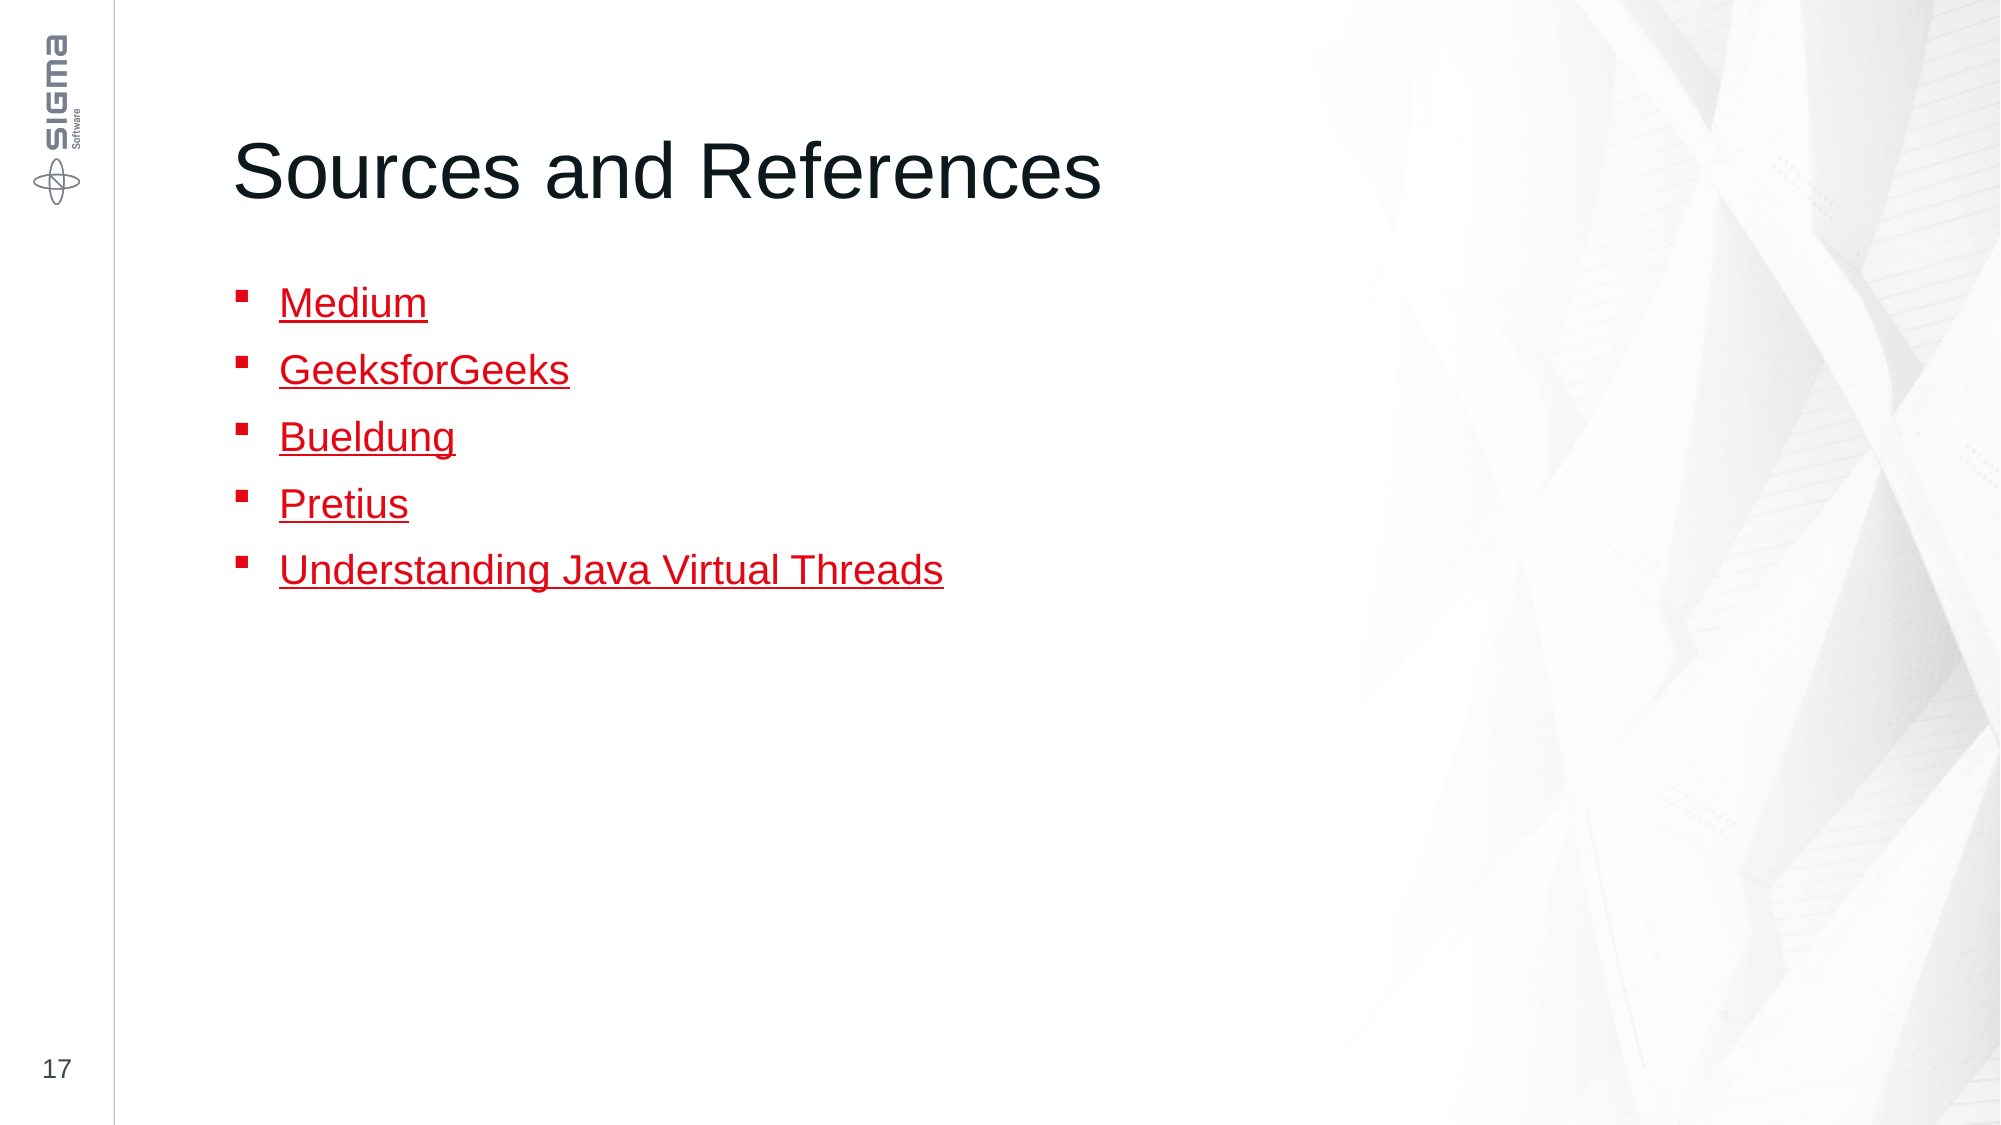

# Sources and References
Medium
GeeksforGeeks
Bueldung
Pretius
Understanding Java Virtual Threads

17